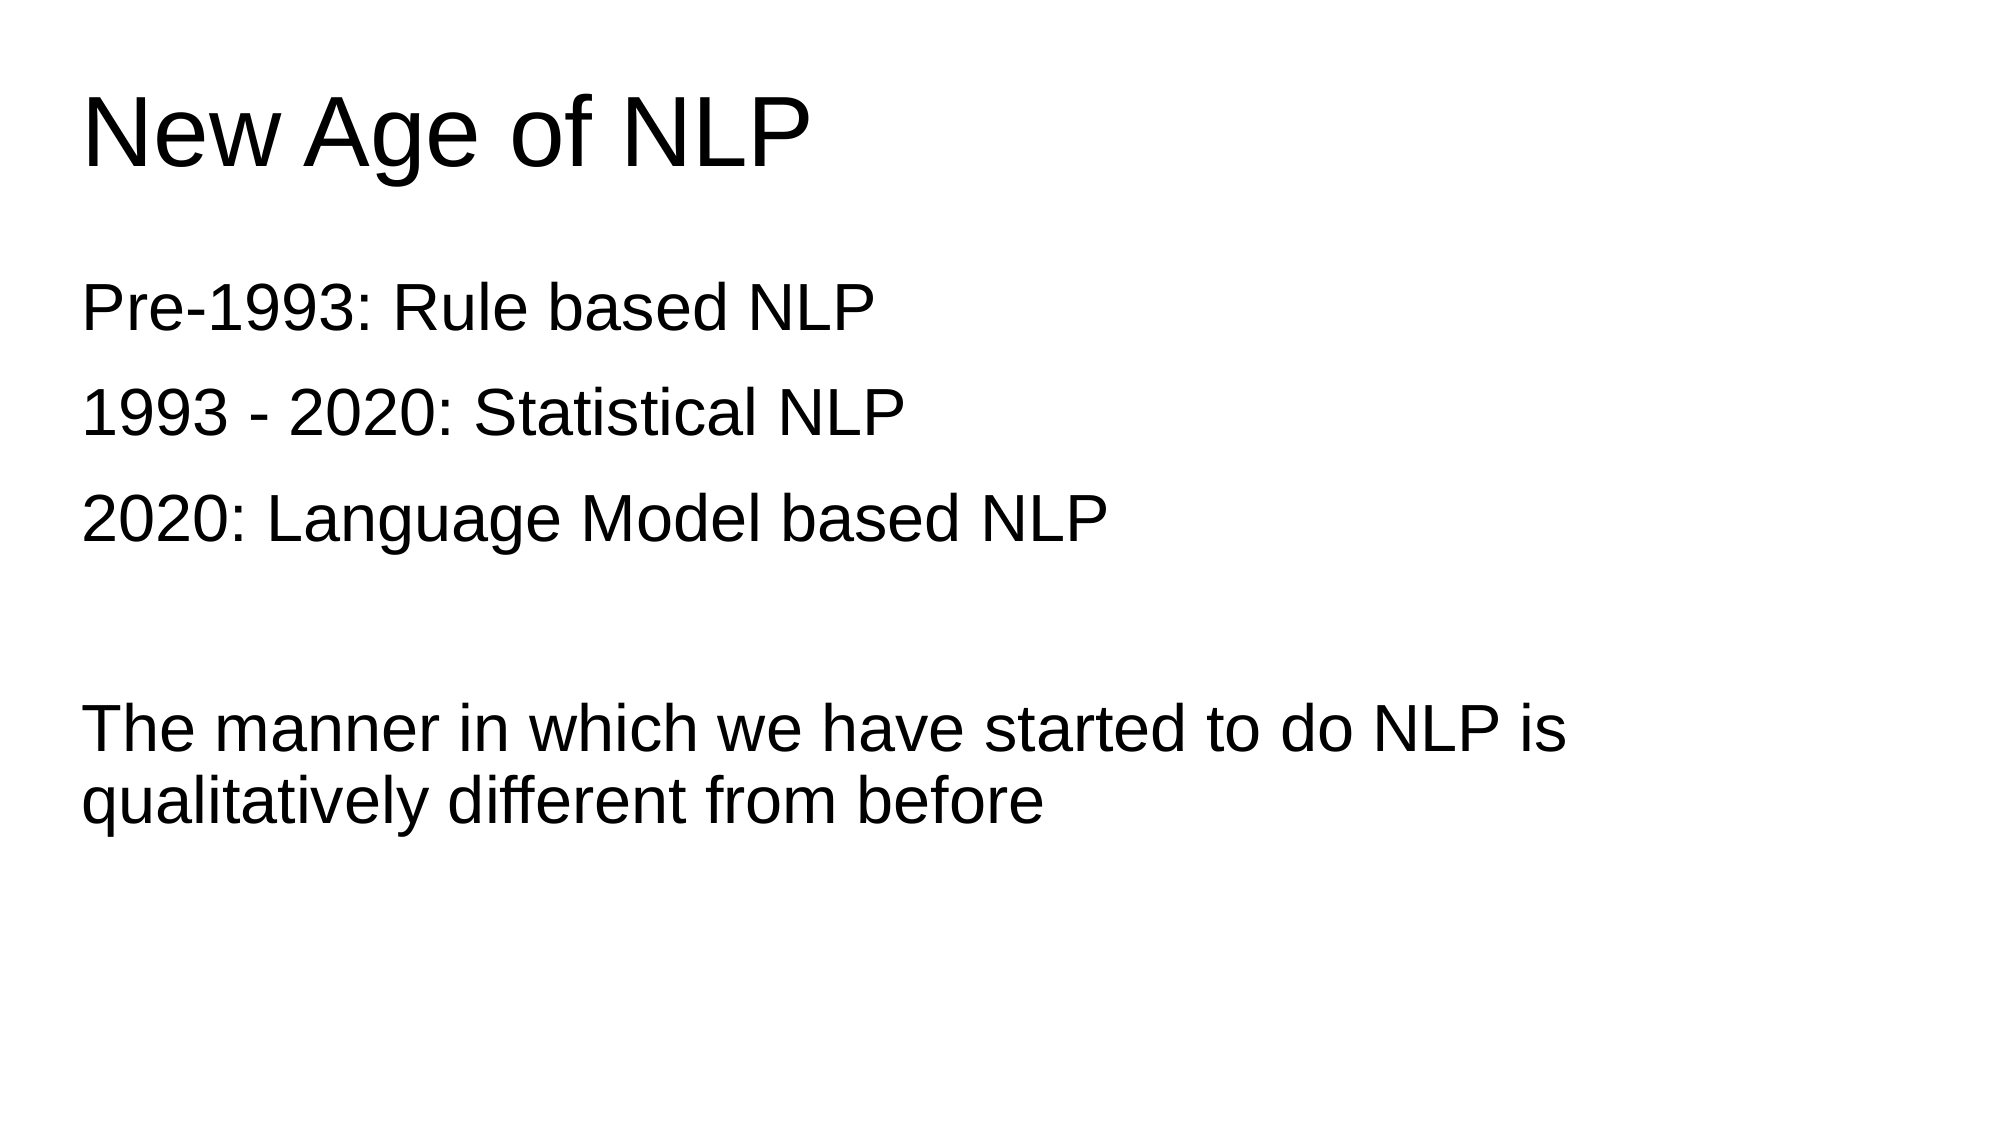

# New Age of NLP
Pre-1993: Rule based NLP
1993 - 2020: Statistical NLP
2020: Language Model based NLP

The manner in which we have started to do NLP is qualitatively different from before